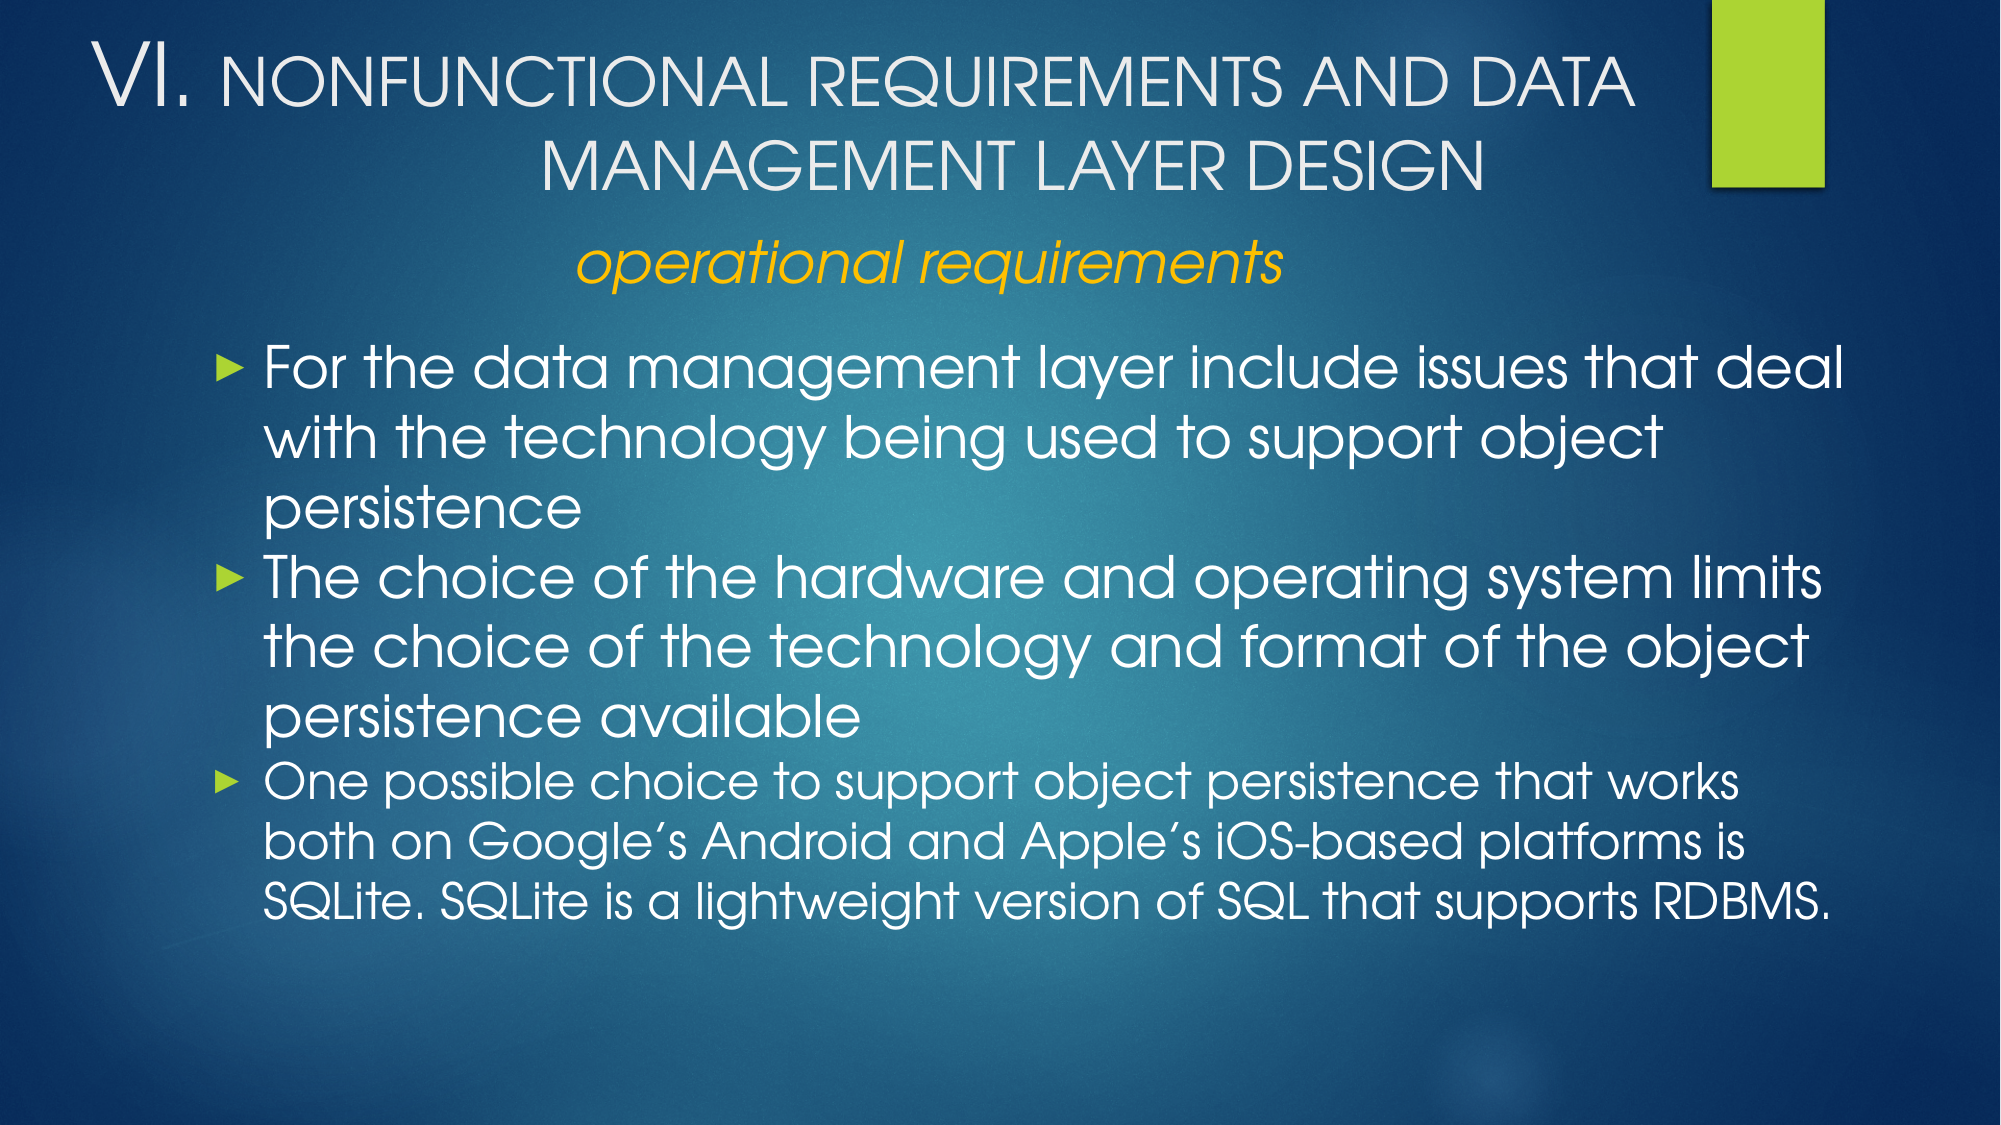

# VI. NONFUNCTIONAL REQUIREMENTS AND DATA 			 	MANAGEMENT LAYER DESIGN
43
 operational requirements

For the data management layer include issues that deal with the technology being used to support object persistence
The choice of the hardware and operating system limits the choice of the technology and format of the object persistence available
One possible choice to support object persistence that works both on Google’s Android and Apple’s iOS-based platforms is SQLite. SQLite is a lightweight version of SQL that supports RDBMS.